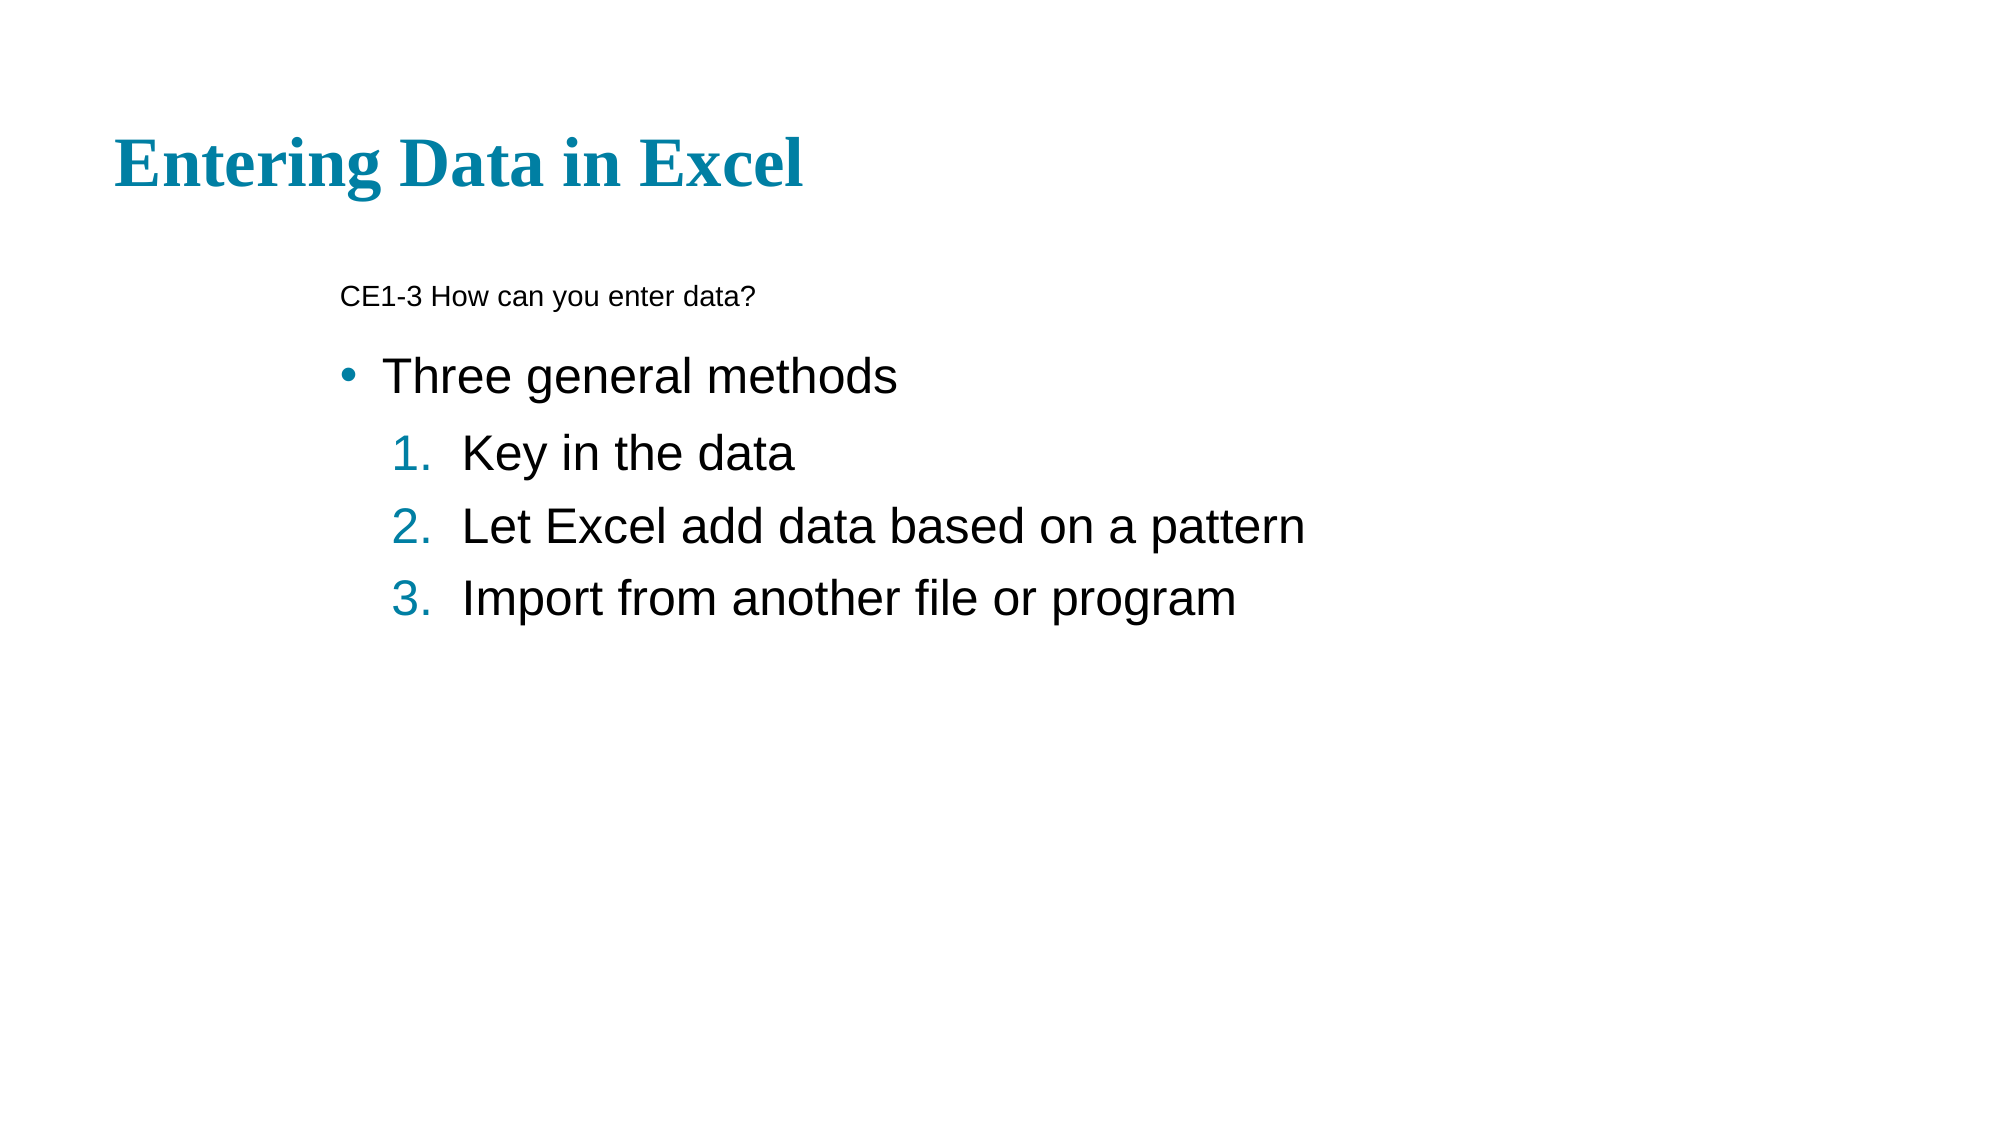

# Entering Data in Excel
CE1-3 How can you enter data?
Three general methods
Key in the data
Let Excel add data based on a pattern
Import from another file or program